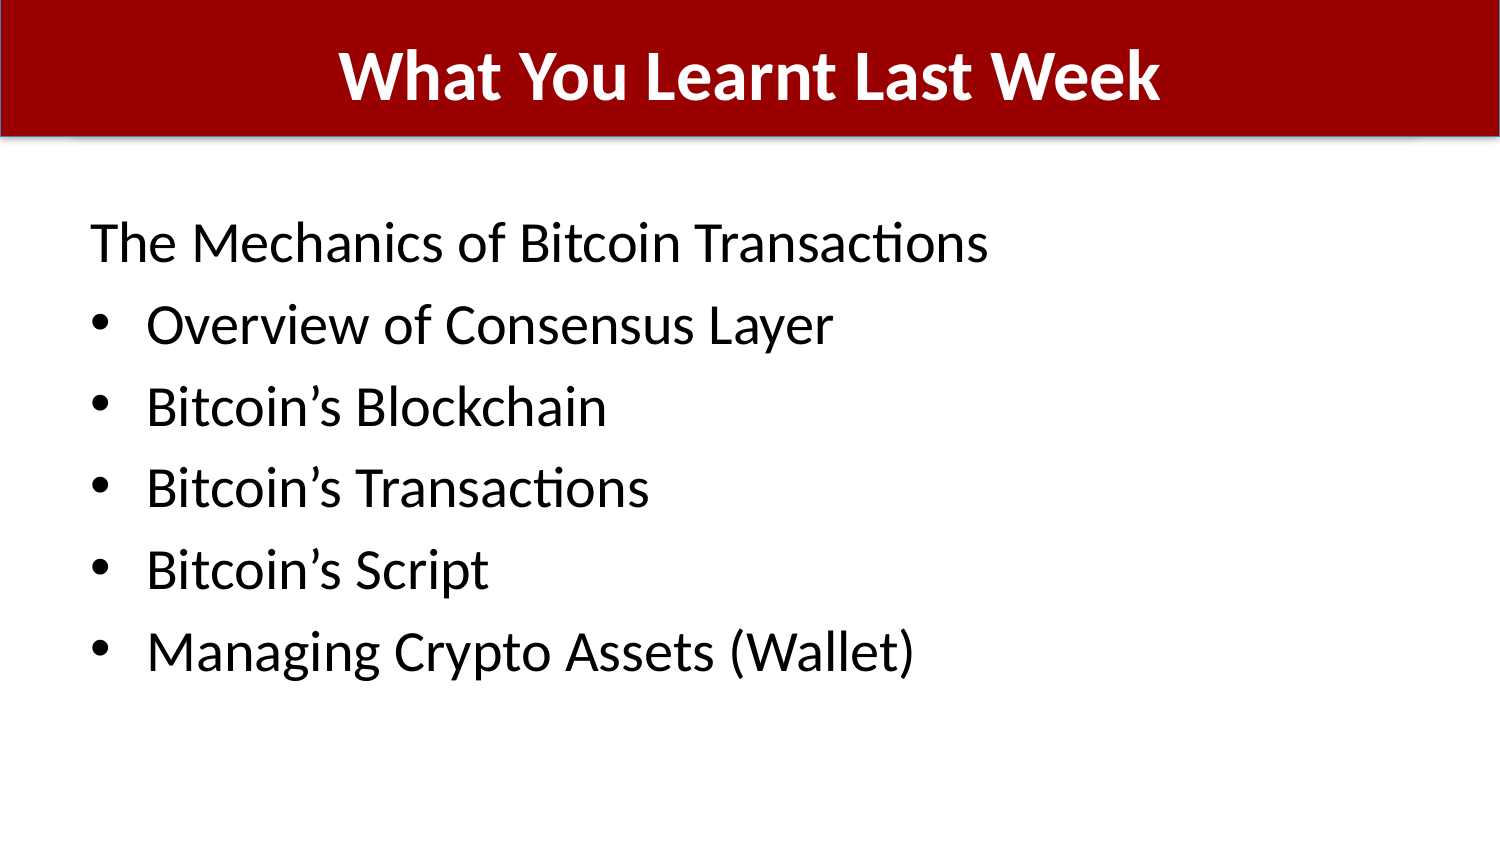

# What You Learnt Last Week
The Mechanics of Bitcoin Transactions
Overview of Consensus Layer
Bitcoin’s Blockchain
Bitcoin’s Transactions
Bitcoin’s Script
Managing Crypto Assets (Wallet)